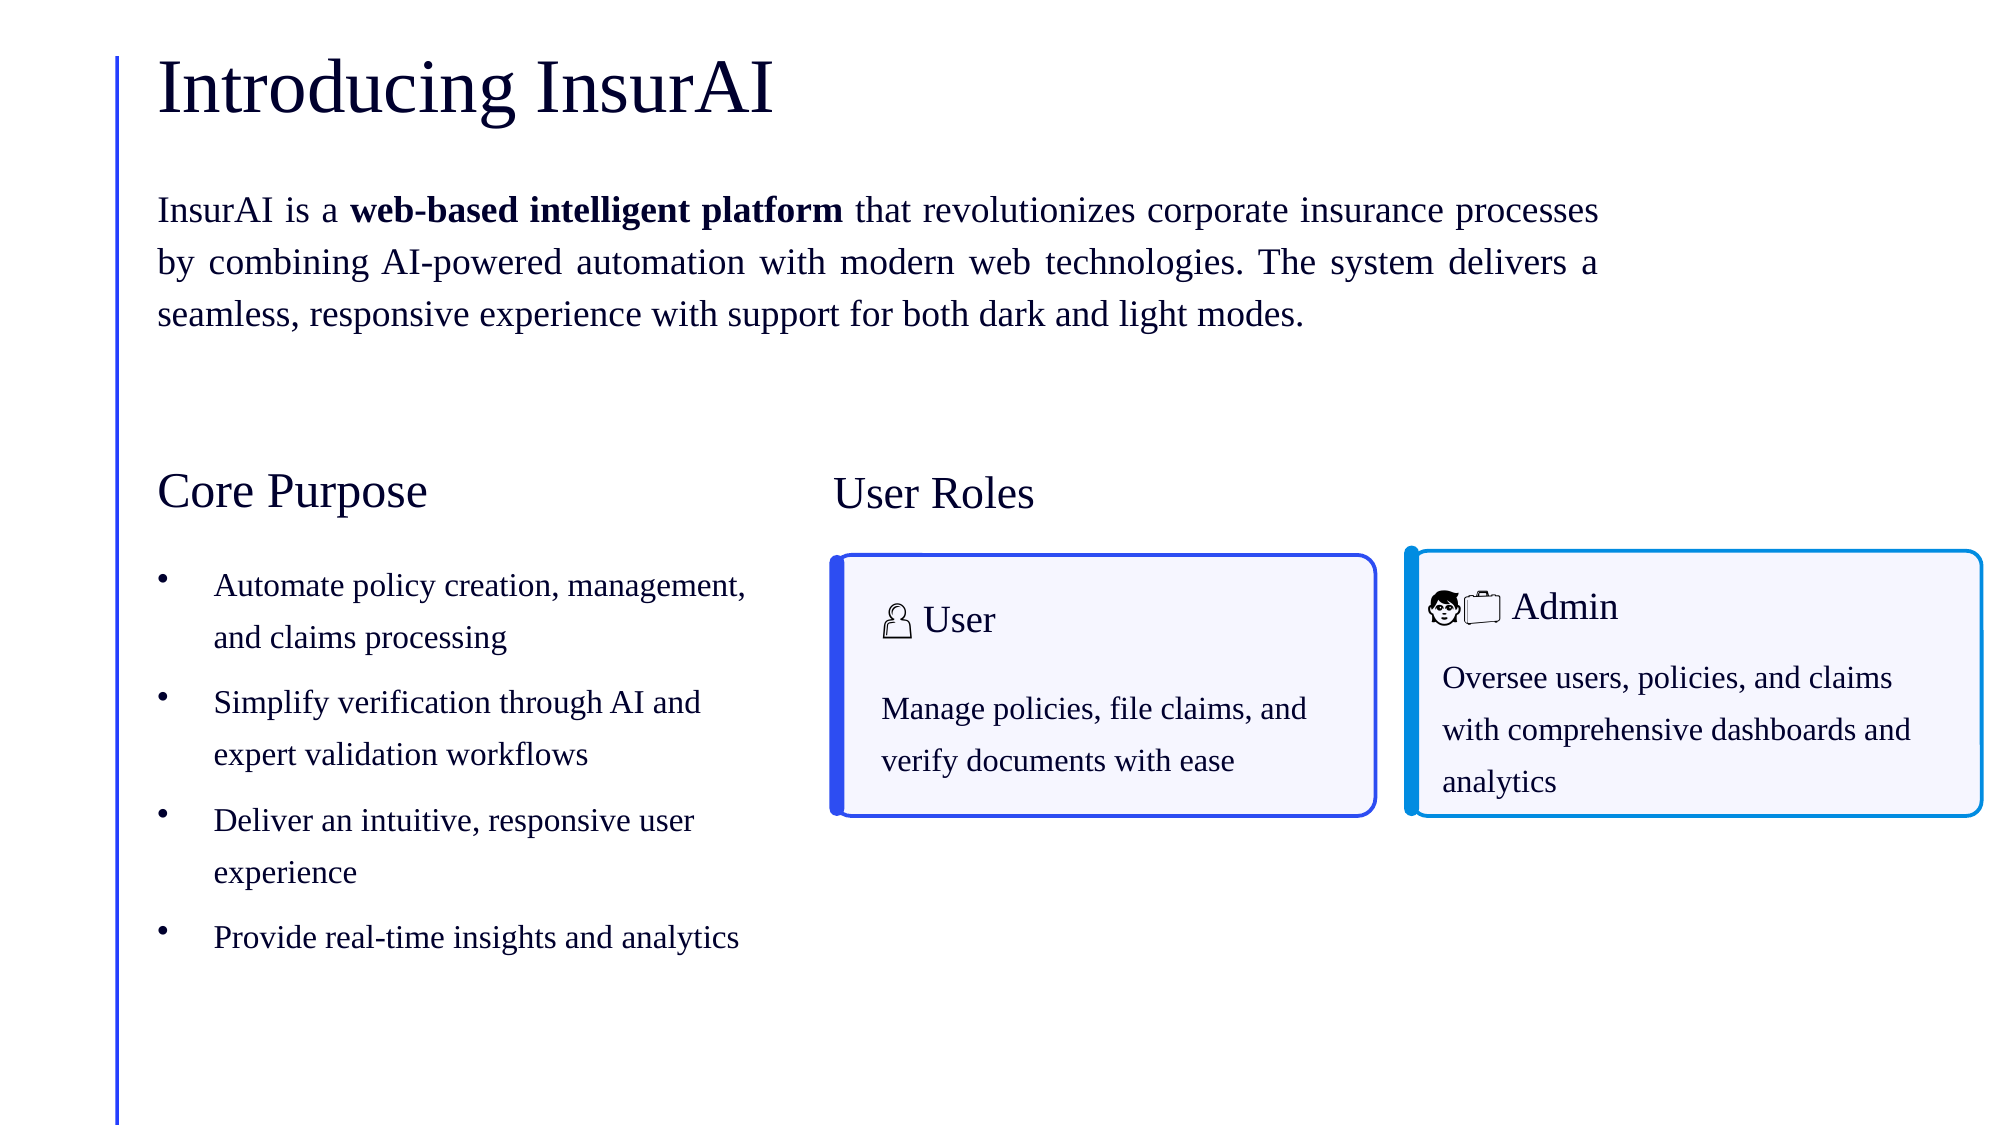

Introducing InsurAI
InsurAI is a web-based intelligent platform that revolutionizes corporate insurance processes by combining AI-powered automation with modern web technologies. The system delivers a seamless, responsive experience with support for both dark and light modes.
Core Purpose
User Roles

Automate policy creation, management, and claims processing

🧑‍💼 Admin
👤 User
Oversee users, policies, and claims with comprehensive dashboards and analytics
Simplify verification through AI and expert validation workflows
Manage policies, file claims, and verify documents with ease
Deliver an intuitive, responsive user experience
Provide real-time insights and analytics